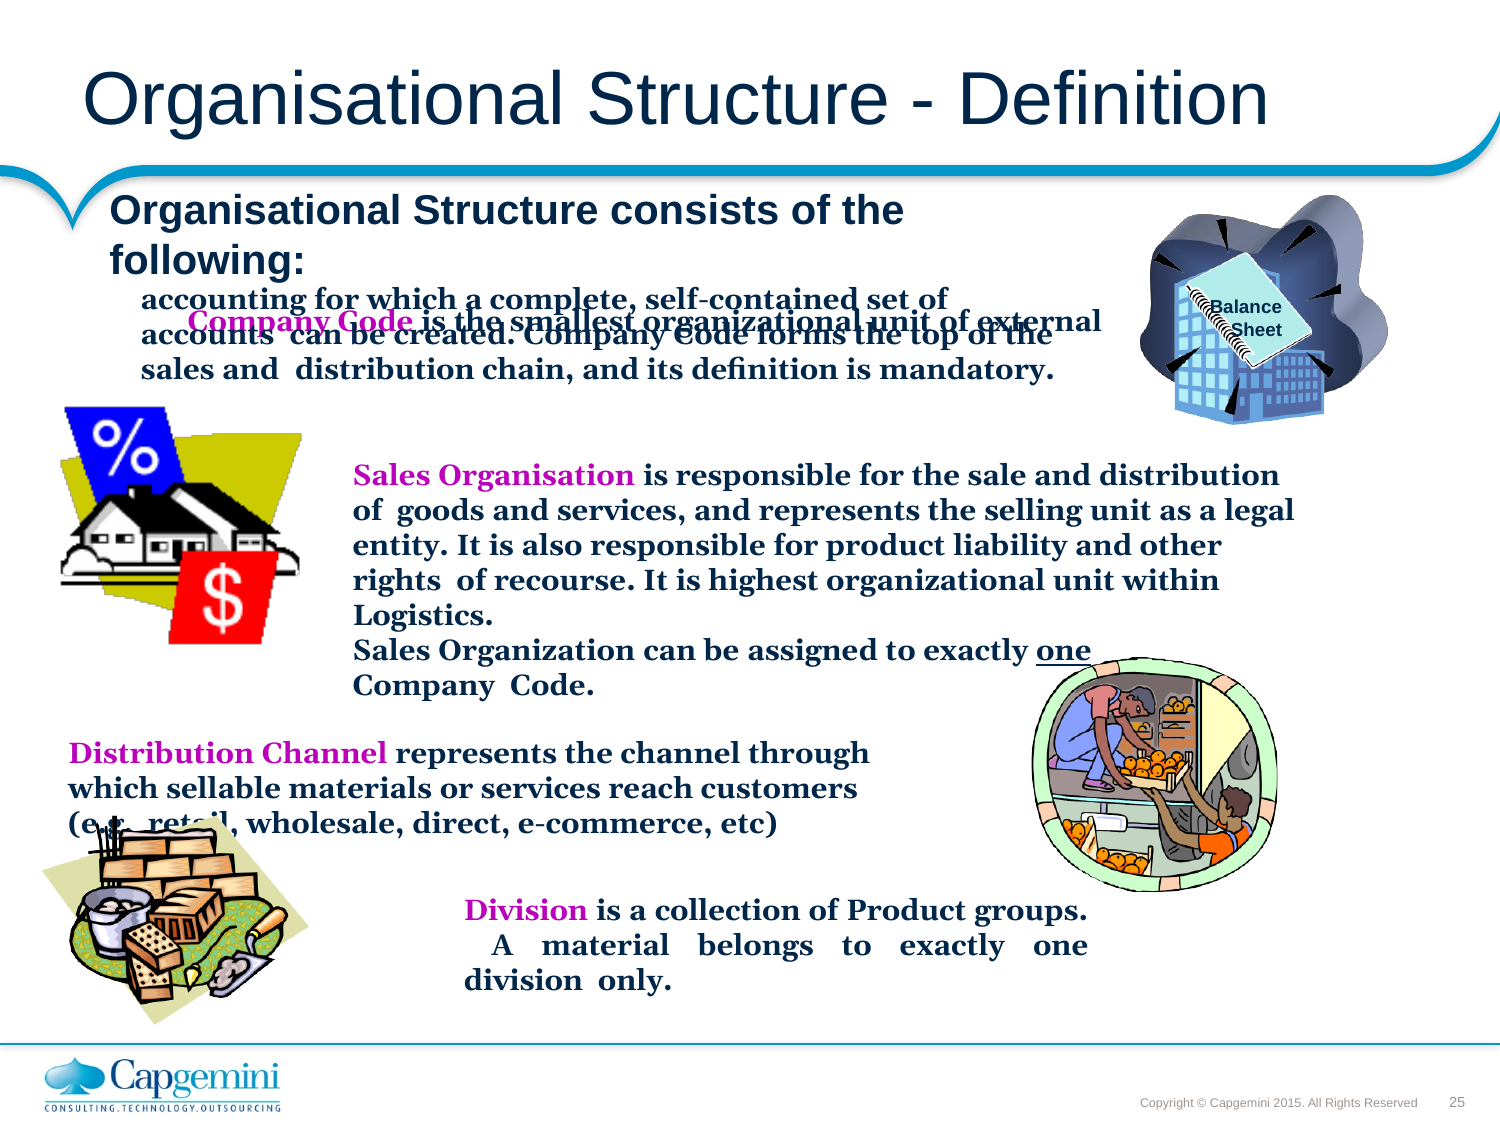

# Organisational Structure - Definition

Organisational Structure consists of the following:
Company Code is the smallest organizational unit of external

accounting for which a complete, self-contained set of accounts  can be created. Company Code forms the top of the sales and  distribution chain, and its definition is mandatory.
Balance  Sheet

Sales Organisation is responsible for the sale and distribution of  goods and services, and represents the selling unit as a legal  entity. It is also responsible for product liability and other rights  of recourse. It is highest organizational unit within Logistics.
Sales Organization can be assigned to exactly one Company  Code.

Distribution Channel represents the channel through  which sellable materials or services reach customers (e.g.  retail, wholesale, direct, e-commerce, etc)

Division is a collection of Product groups.  A material belongs to exactly one division  only.